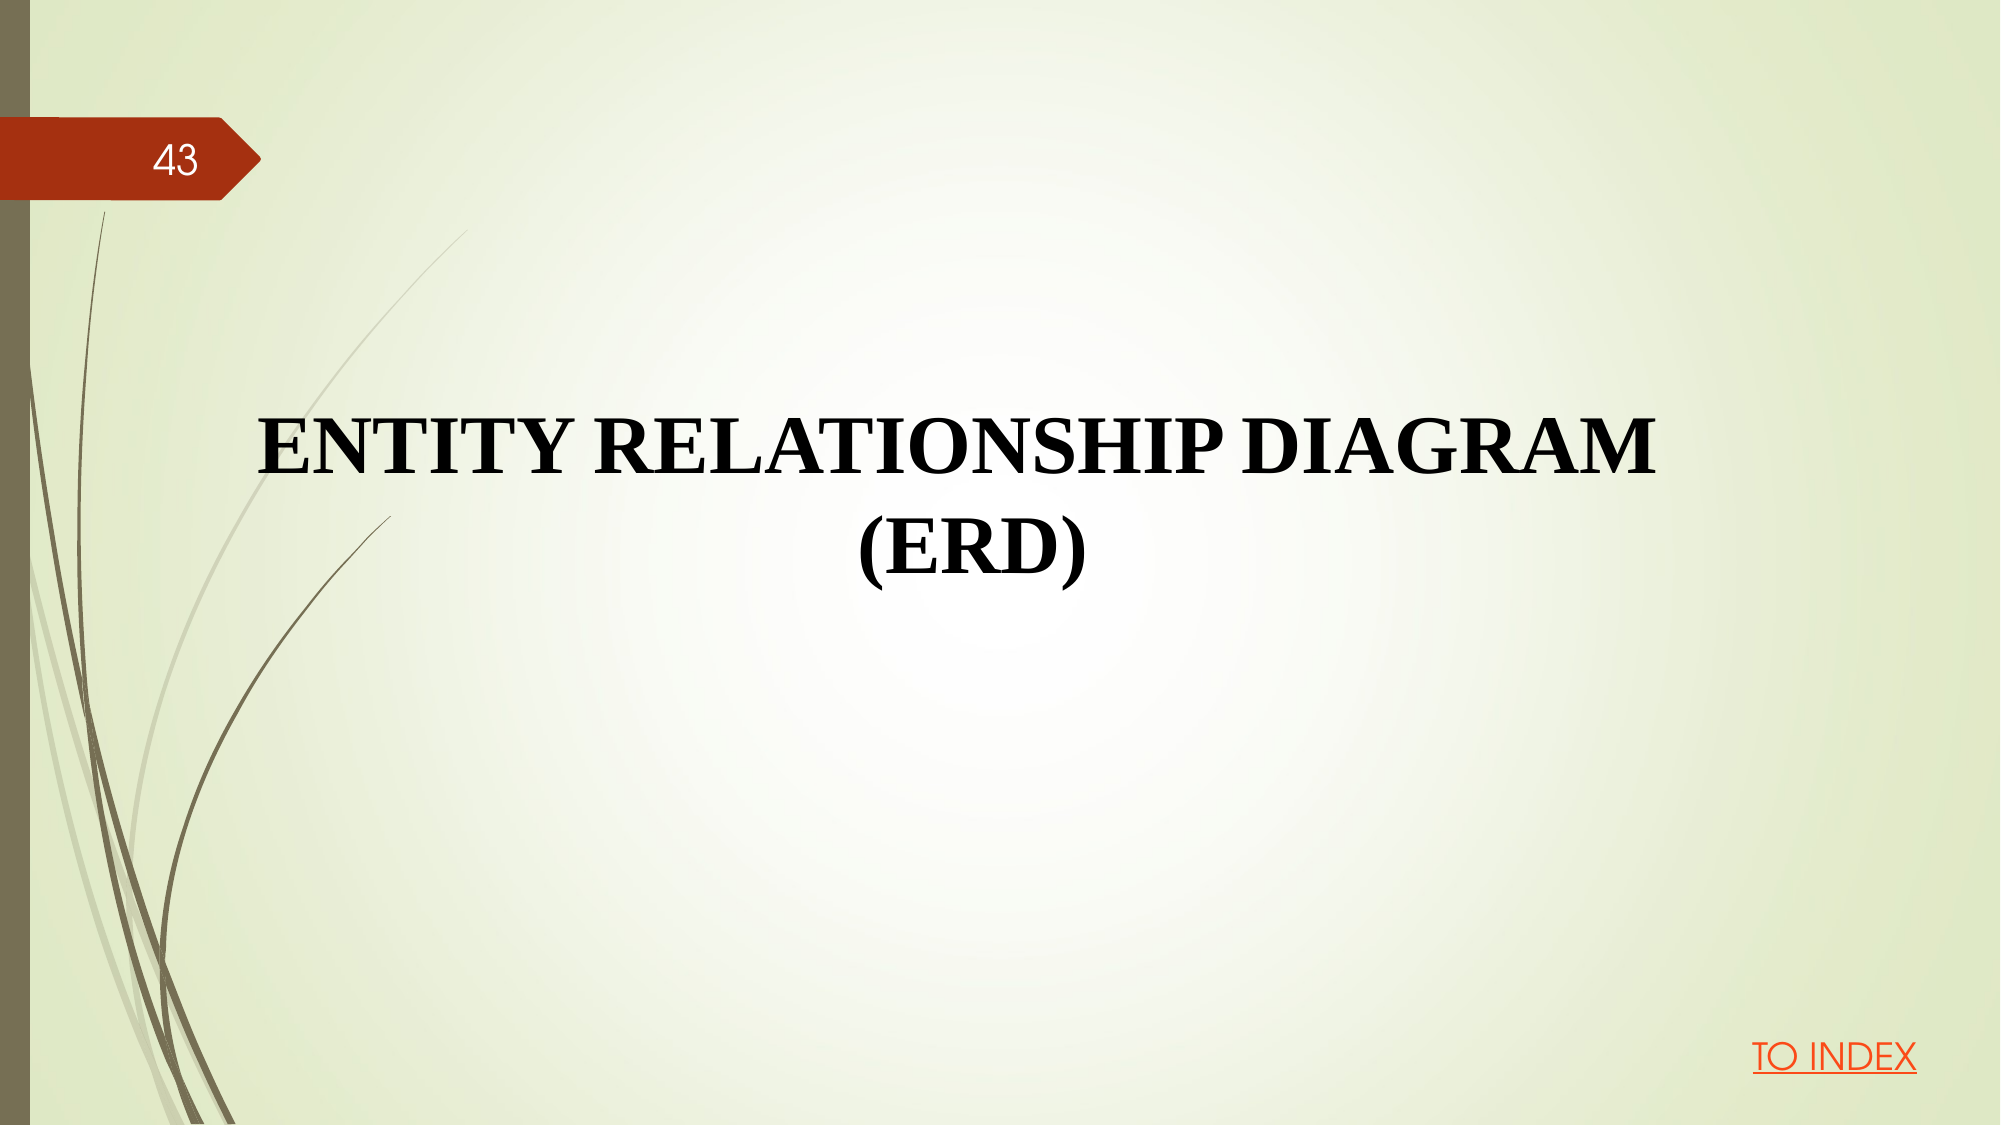

43
ENTITY RELATIONSHIP DIAGRAM
				(ERD)
TO INDEX